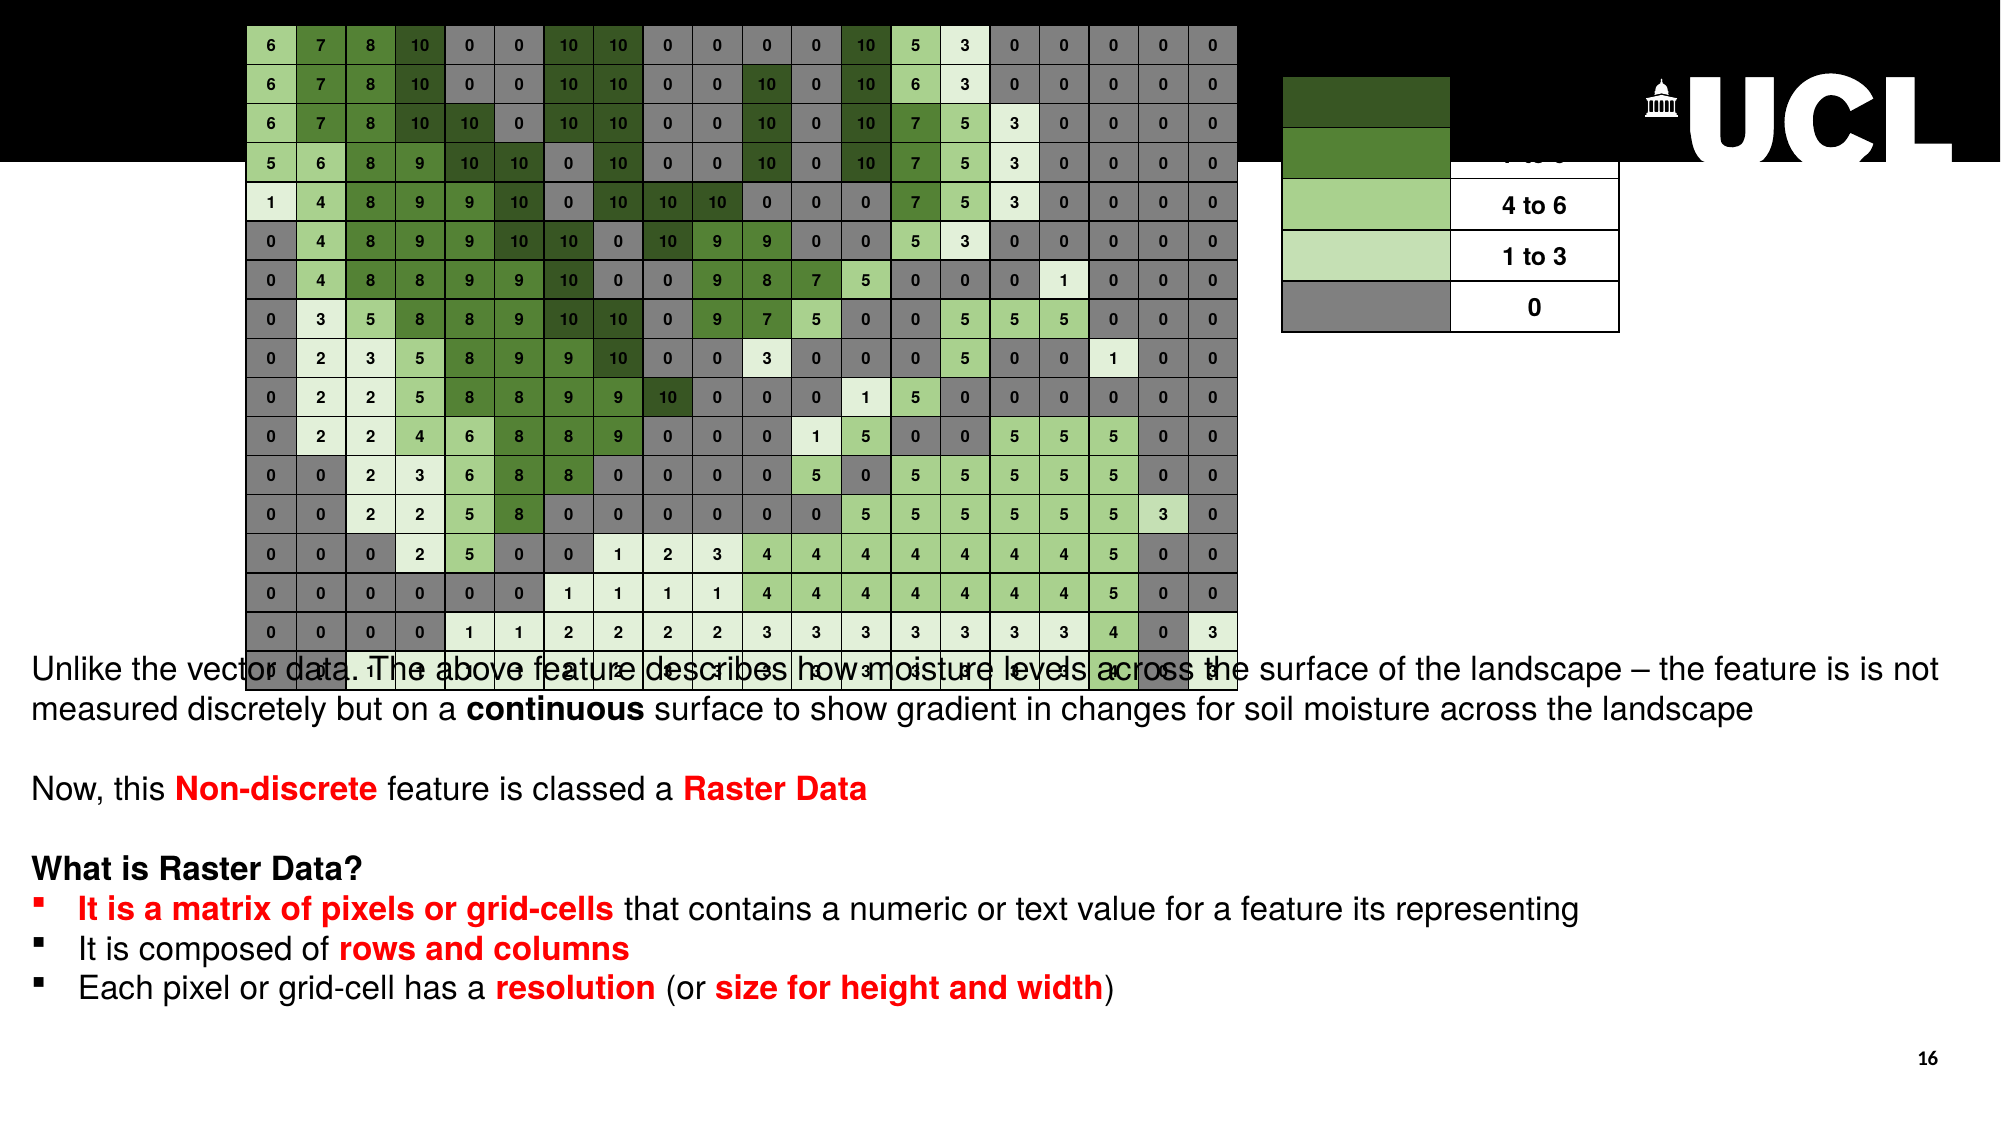

| 6 | 7 | 8 | 10 | 0 | 0 | 10 | 10 | 0 | 0 | 0 | 0 | 10 | 5 | 3 | 0 | 0 | 0 | 0 | 0 |
| --- | --- | --- | --- | --- | --- | --- | --- | --- | --- | --- | --- | --- | --- | --- | --- | --- | --- | --- | --- |
| 6 | 7 | 8 | 10 | 0 | 0 | 10 | 10 | 0 | 0 | 10 | 0 | 10 | 6 | 3 | 0 | 0 | 0 | 0 | 0 |
| 6 | 7 | 8 | 10 | 10 | 0 | 10 | 10 | 0 | 0 | 10 | 0 | 10 | 7 | 5 | 3 | 0 | 0 | 0 | 0 |
| 5 | 6 | 8 | 9 | 10 | 10 | 0 | 10 | 0 | 0 | 10 | 0 | 10 | 7 | 5 | 3 | 0 | 0 | 0 | 0 |
| 1 | 4 | 8 | 9 | 9 | 10 | 0 | 10 | 10 | 10 | 0 | 0 | 0 | 7 | 5 | 3 | 0 | 0 | 0 | 0 |
| 0 | 4 | 8 | 9 | 9 | 10 | 10 | 0 | 10 | 9 | 9 | 0 | 0 | 5 | 3 | 0 | 0 | 0 | 0 | 0 |
| 0 | 4 | 8 | 8 | 9 | 9 | 10 | 0 | 0 | 9 | 8 | 7 | 5 | 0 | 0 | 0 | 1 | 0 | 0 | 0 |
| 0 | 3 | 5 | 8 | 8 | 9 | 10 | 10 | 0 | 9 | 7 | 5 | 0 | 0 | 5 | 5 | 5 | 0 | 0 | 0 |
| 0 | 2 | 3 | 5 | 8 | 9 | 9 | 10 | 0 | 0 | 3 | 0 | 0 | 0 | 5 | 0 | 0 | 1 | 0 | 0 |
| 0 | 2 | 2 | 5 | 8 | 8 | 9 | 9 | 10 | 0 | 0 | 0 | 1 | 5 | 0 | 0 | 0 | 0 | 0 | 0 |
| 0 | 2 | 2 | 4 | 6 | 8 | 8 | 9 | 0 | 0 | 0 | 1 | 5 | 0 | 0 | 5 | 5 | 5 | 0 | 0 |
| 0 | 0 | 2 | 3 | 6 | 8 | 8 | 0 | 0 | 0 | 0 | 5 | 0 | 5 | 5 | 5 | 5 | 5 | 0 | 0 |
| 0 | 0 | 2 | 2 | 5 | 8 | 0 | 0 | 0 | 0 | 0 | 0 | 5 | 5 | 5 | 5 | 5 | 5 | 3 | 0 |
| 0 | 0 | 0 | 2 | 5 | 0 | 0 | 1 | 2 | 3 | 4 | 4 | 4 | 4 | 4 | 4 | 4 | 5 | 0 | 0 |
| 0 | 0 | 0 | 0 | 0 | 0 | 1 | 1 | 1 | 1 | 4 | 4 | 4 | 4 | 4 | 4 | 4 | 5 | 0 | 0 |
| 0 | 0 | 0 | 0 | 1 | 1 | 2 | 2 | 2 | 2 | 3 | 3 | 3 | 3 | 3 | 3 | 3 | 4 | 0 | 3 |
| 0 | 0 | 1 | 1 | 1 | 1 | 2 | 2 | 3 | 3 | 3 | 3 | 3 | 3 | 3 | 3 | 3 | 4 | 0 | 3 |
| Soil moisture index |  |
| --- | --- |
|  | 10 |
|  | 7 to 9 |
|  | 4 to 6 |
|  | 1 to 3 |
|  | 0 |
Unlike the vector data. The above feature describes how moisture levels across the surface of the landscape – the feature is is not measured discretely but on a continuous surface to show gradient in changes for soil moisture across the landscape

Now, this Non-discrete feature is classed a Raster Data

What is Raster Data?
It is a matrix of pixels or grid-cells that contains a numeric or text value for a feature its representing
It is composed of rows and columns
Each pixel or grid-cell has a resolution (or size for height and width)

16